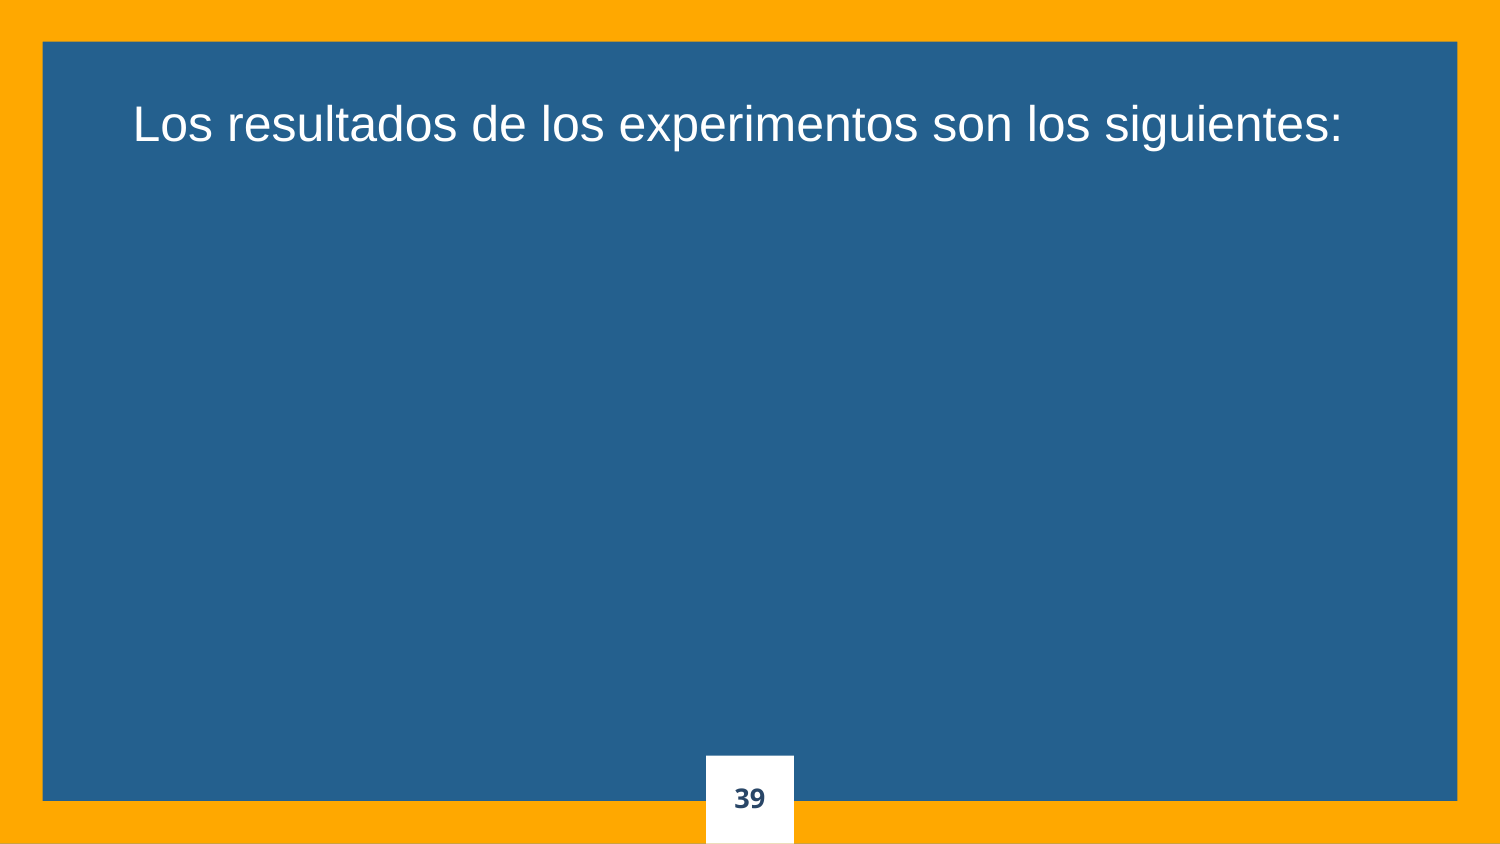

Los resultados de los experimentos son los siguientes:
39